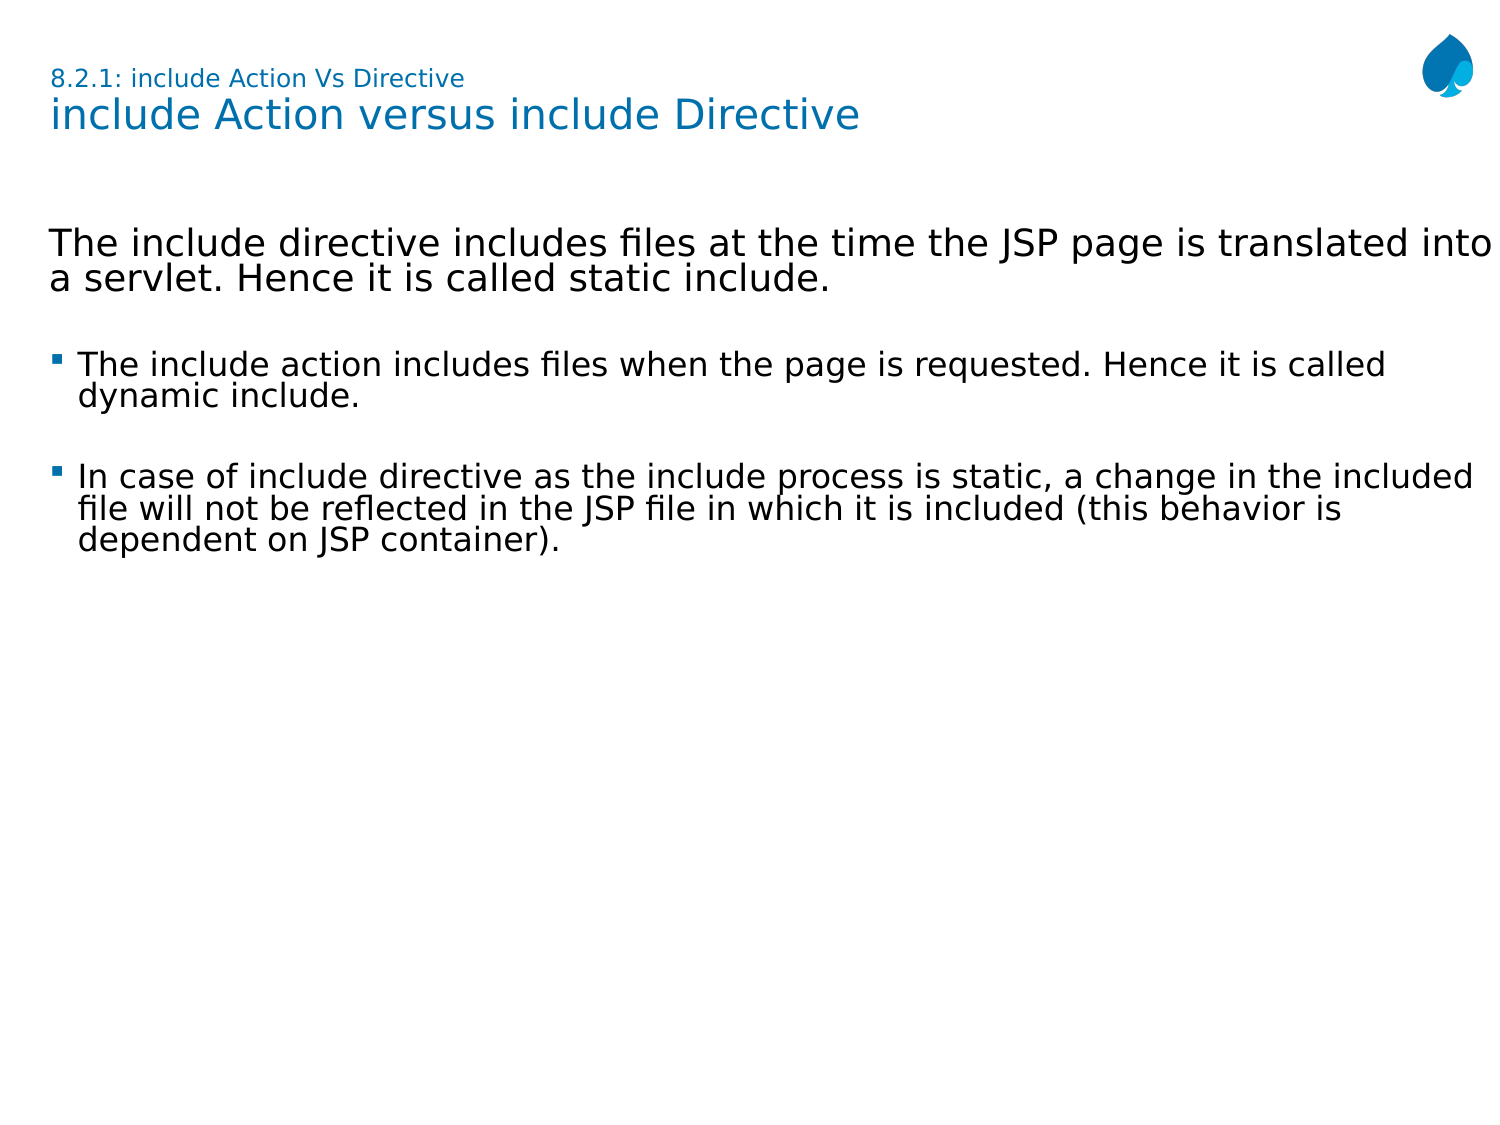

# 8.2.1: include Action Vs Directive include Action versus include Directive
The include directive includes files at the time the JSP page is translated into a servlet. Hence it is called static include.

The include action includes files when the page is requested. Hence it is called dynamic include.

In case of include directive as the include process is static, a change in the included file will not be reflected in the JSP file in which it is included (this behavior is dependent on JSP container).